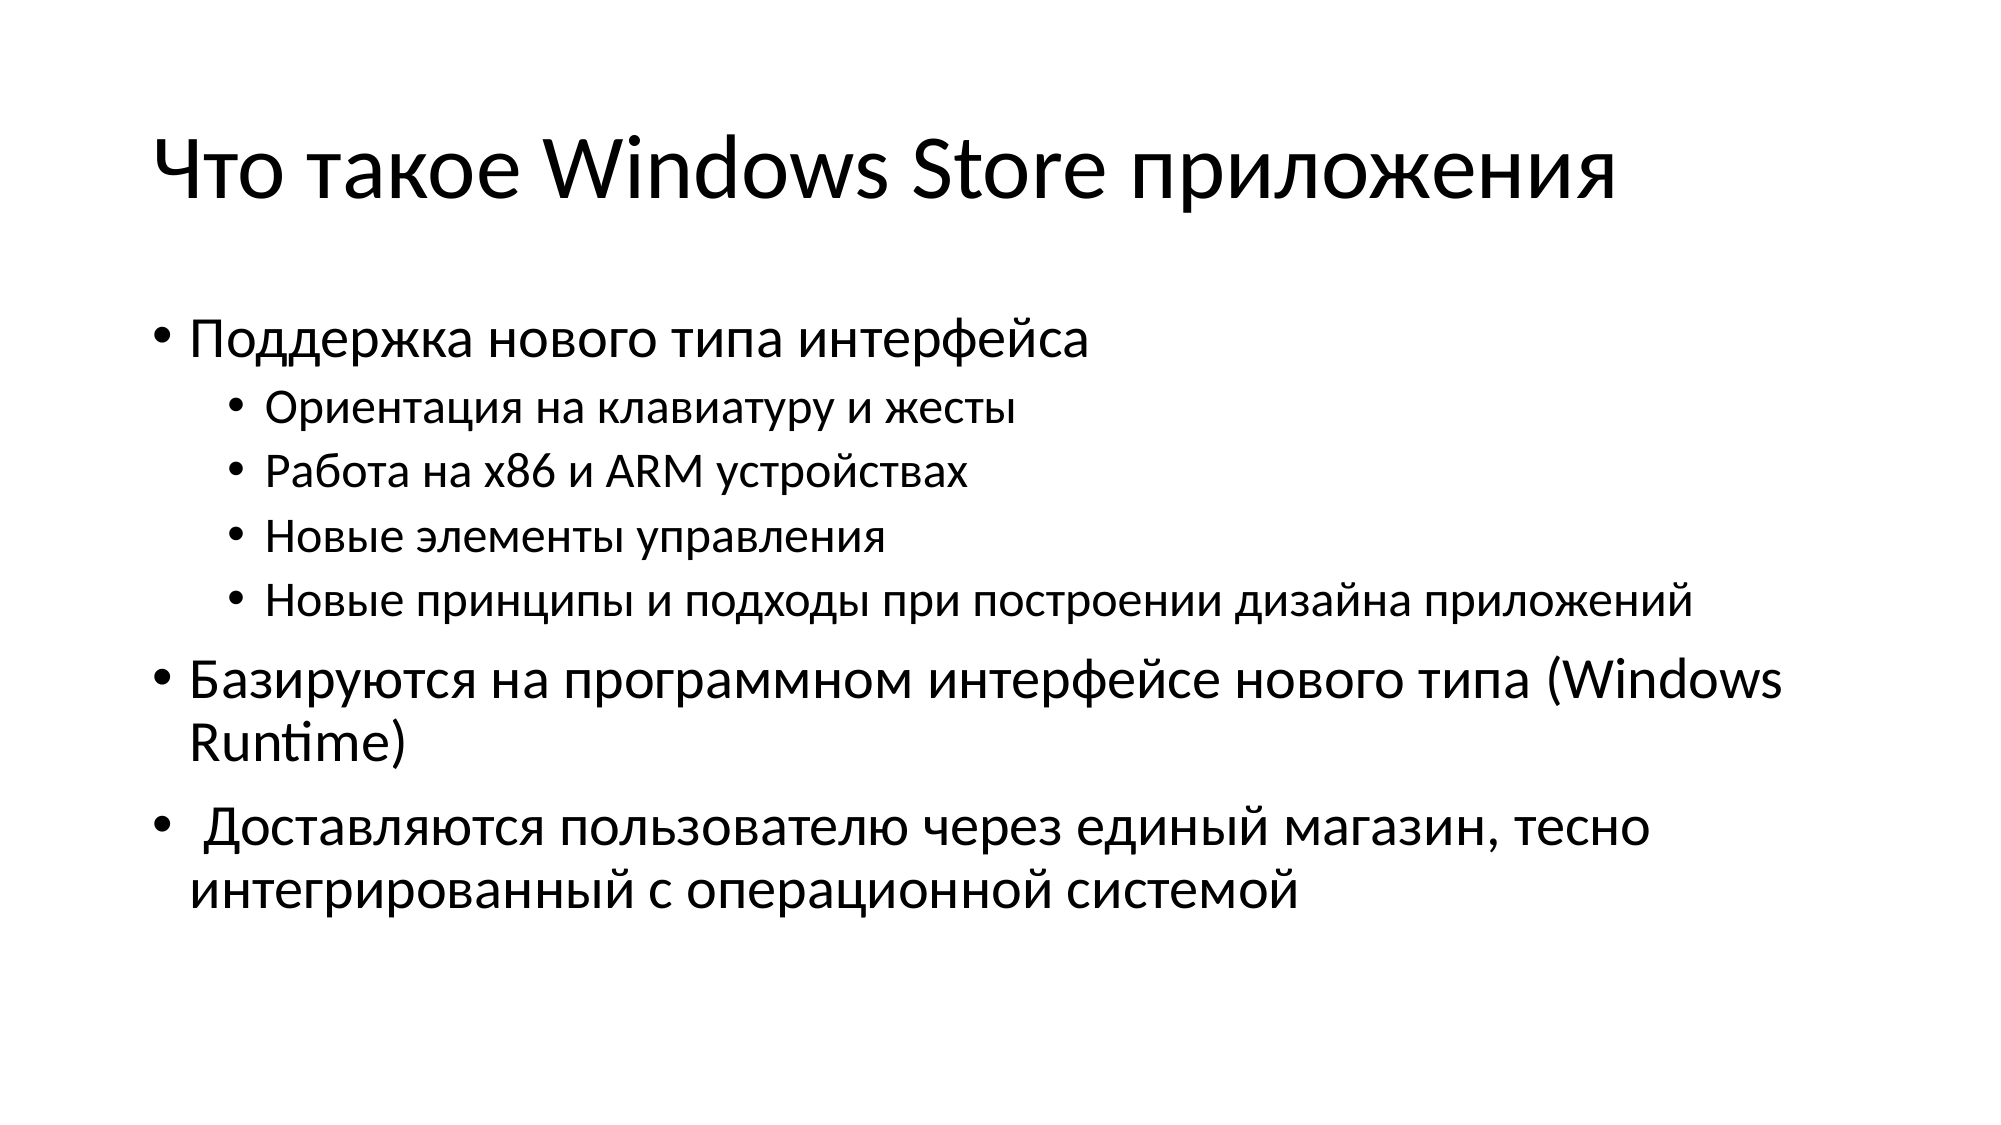

# Что такое Windows Store приложения
Поддержка нового типа интерфейса
Ориентация на клавиатуру и жесты
Работа на x86 и ARM устройствах
Новые элементы управления
Новые принципы и подходы при построении дизайна приложений
Базируются на программном интерфейсе нового типа (Windows Runtime)
 Доставляются пользователю через единый магазин, тесно интегрированный с операционной системой